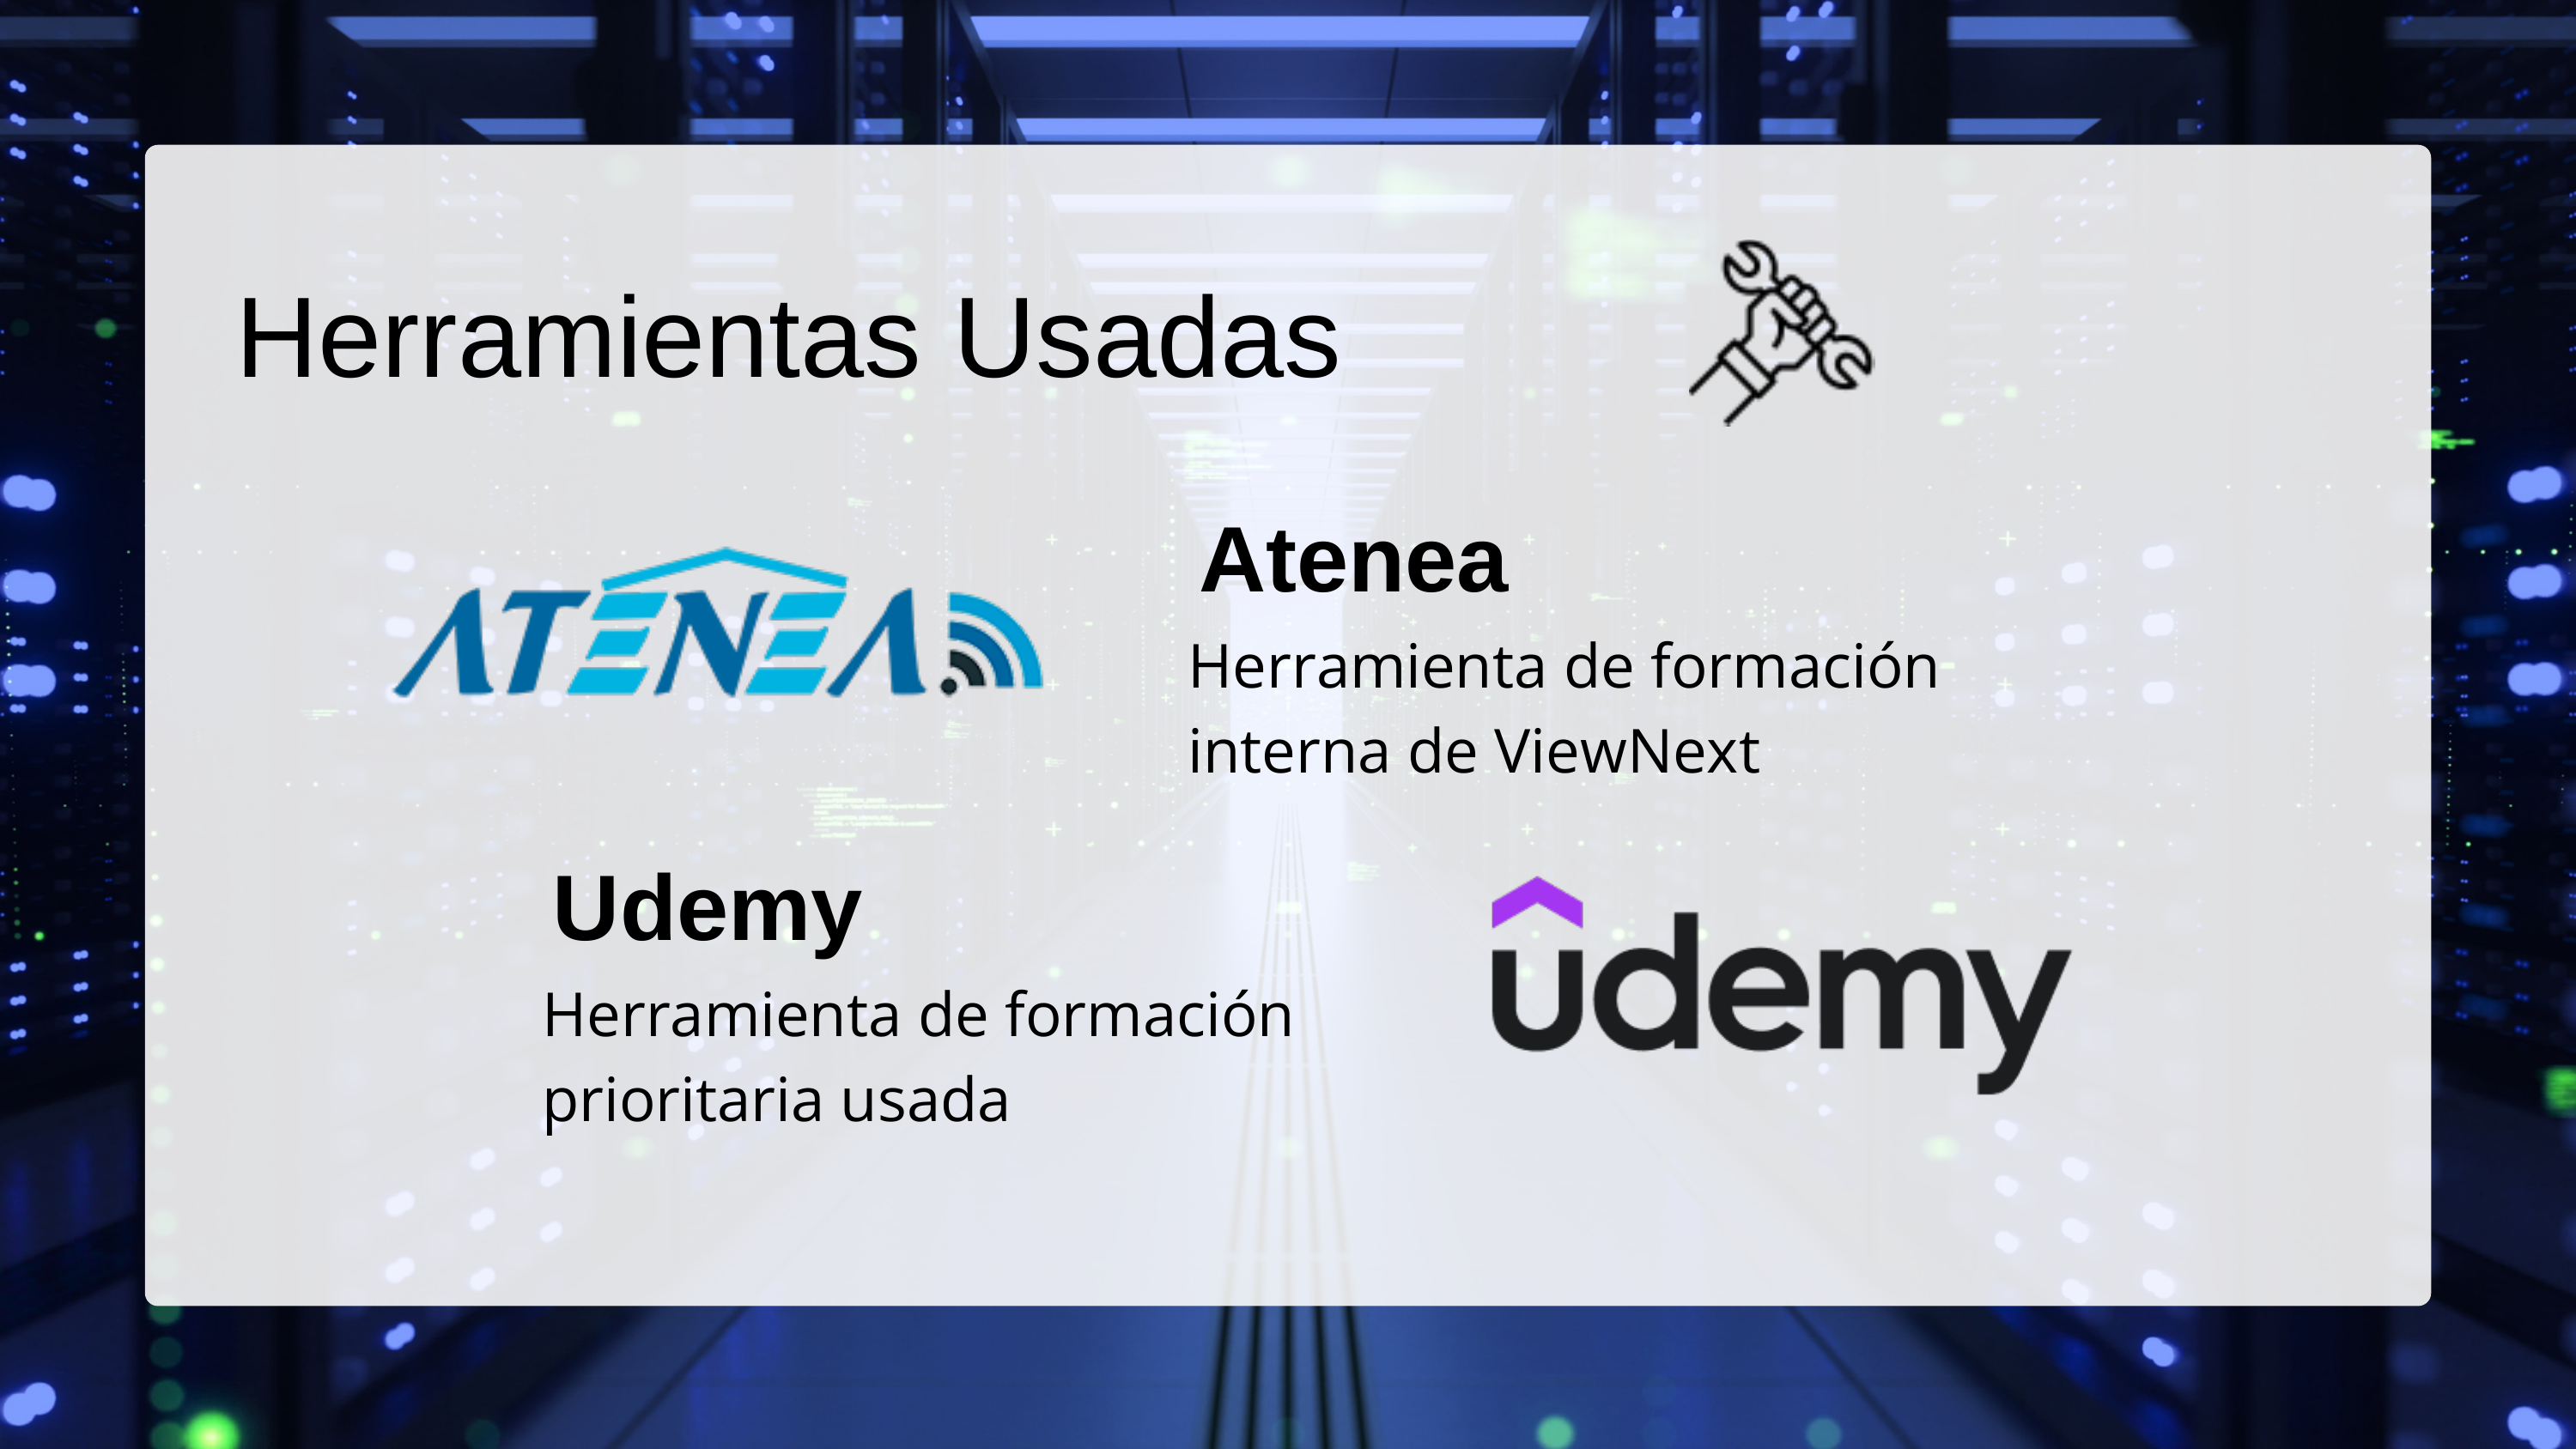

Herramientas Usadas
Atenea

Herramienta de formación interna de ViewNext
Udemy

Herramienta de formación prioritaria usada